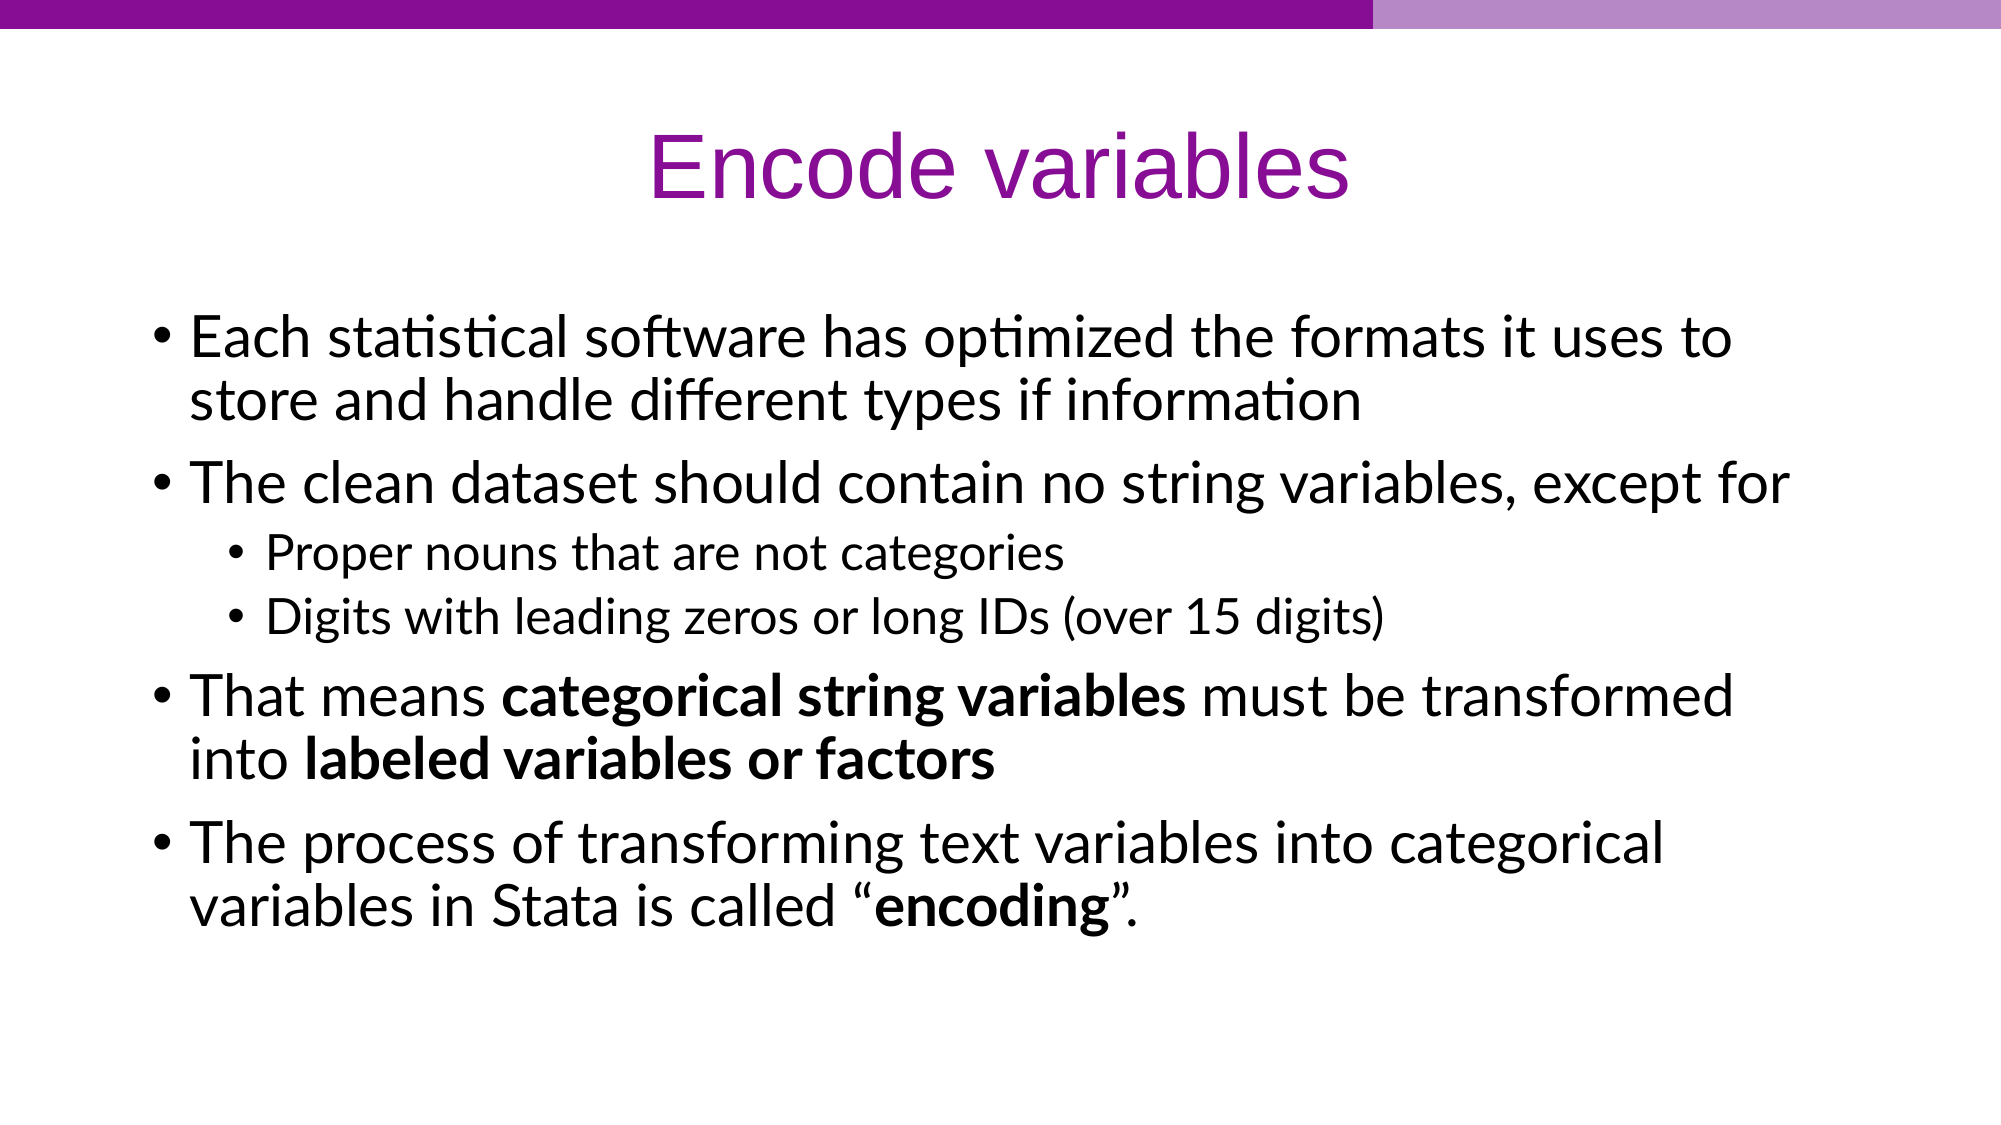

# Encode variables
Each statistical software has optimized the formats it uses to store and handle different types if information
The clean dataset should contain no string variables, except for
Proper nouns that are not categories
Digits with leading zeros or long IDs (over 15 digits)
That means categorical string variables must be transformed into labeled variables or factors
The process of transforming text variables into categorical variables in Stata is called “encoding”.